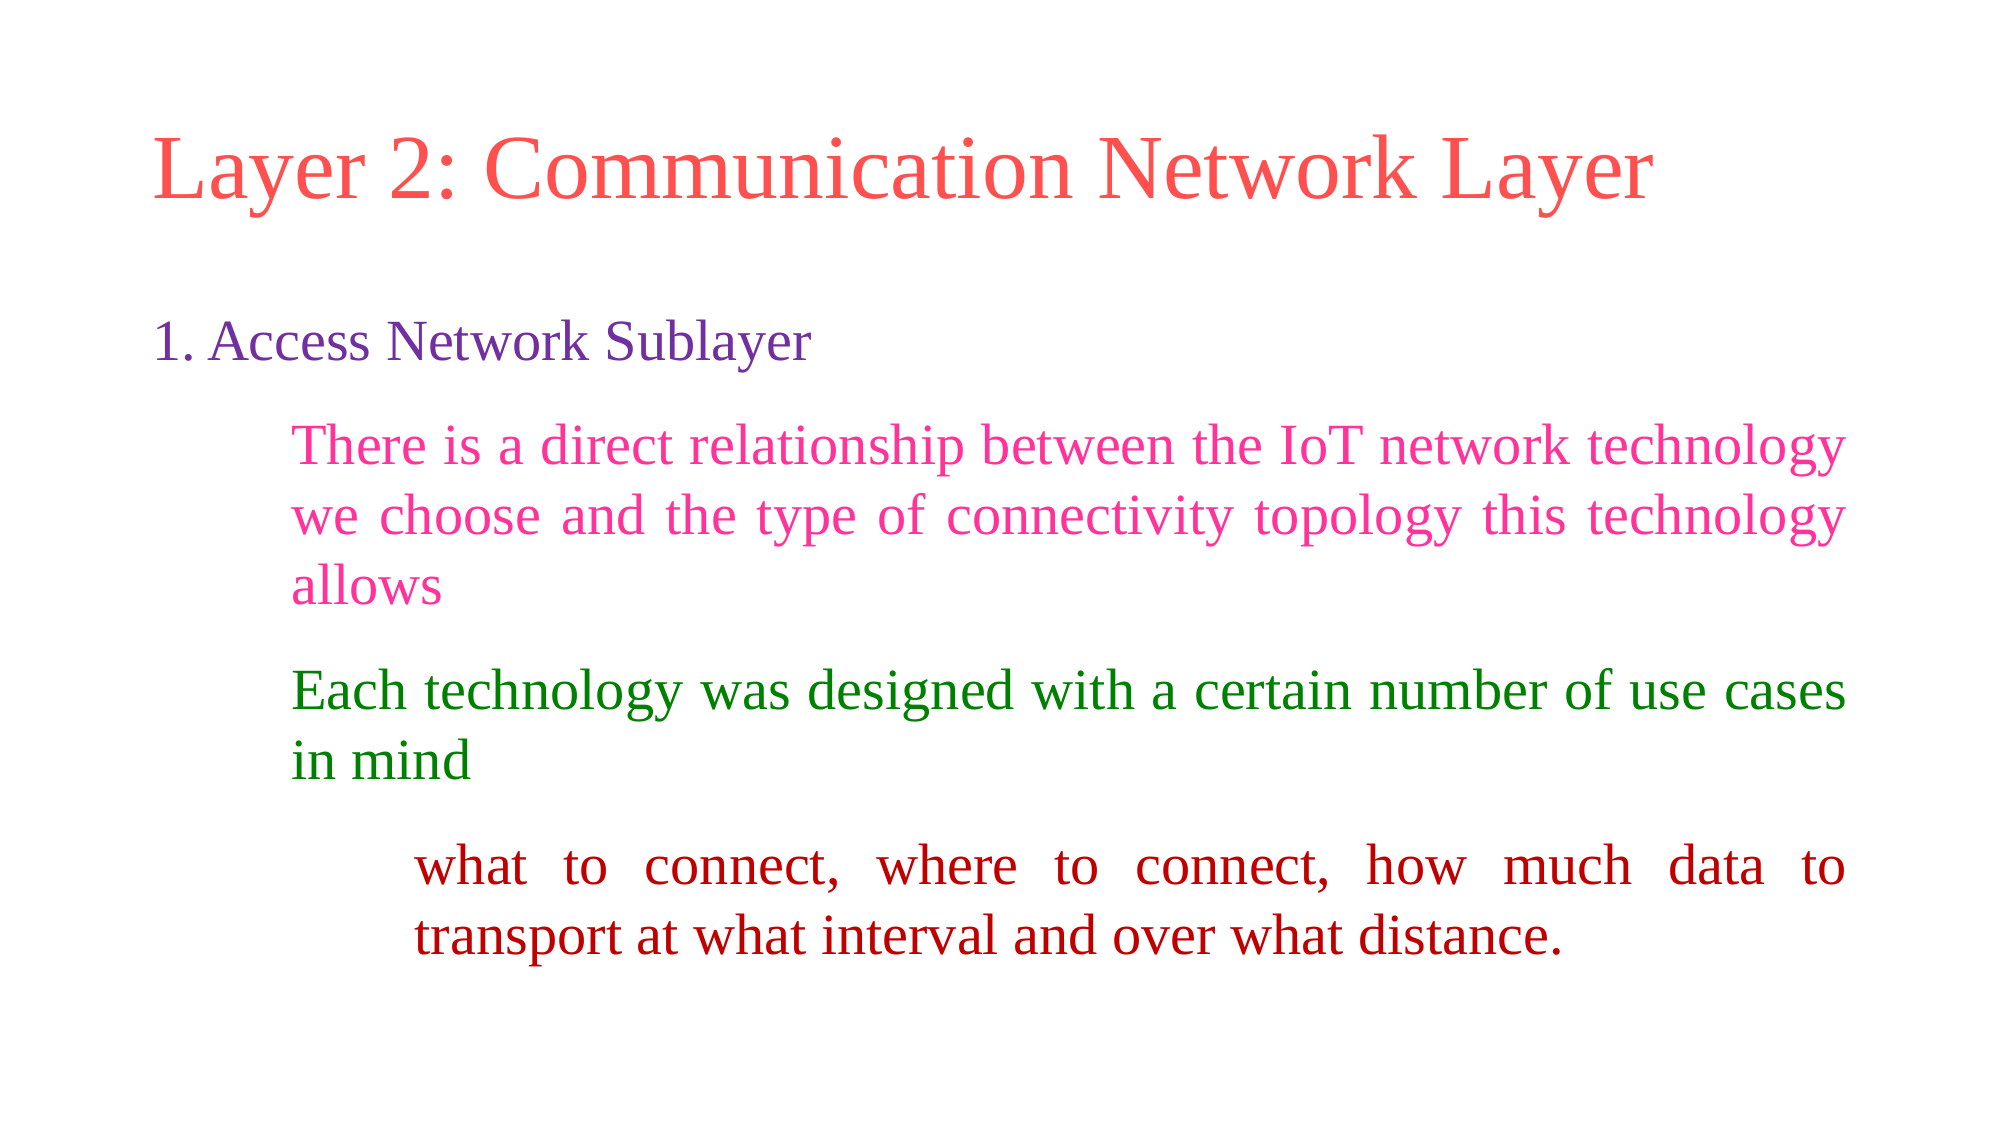

# Layer 2: Communication Network Layer
1. Access Network Sublayer
There is a direct relationship between the IoT network technology we choose and the type of connectivity topology this technology allows
Each technology was designed with a certain number of use cases in mind
what to connect, where to connect, how much data to transport at what interval and over what distance.